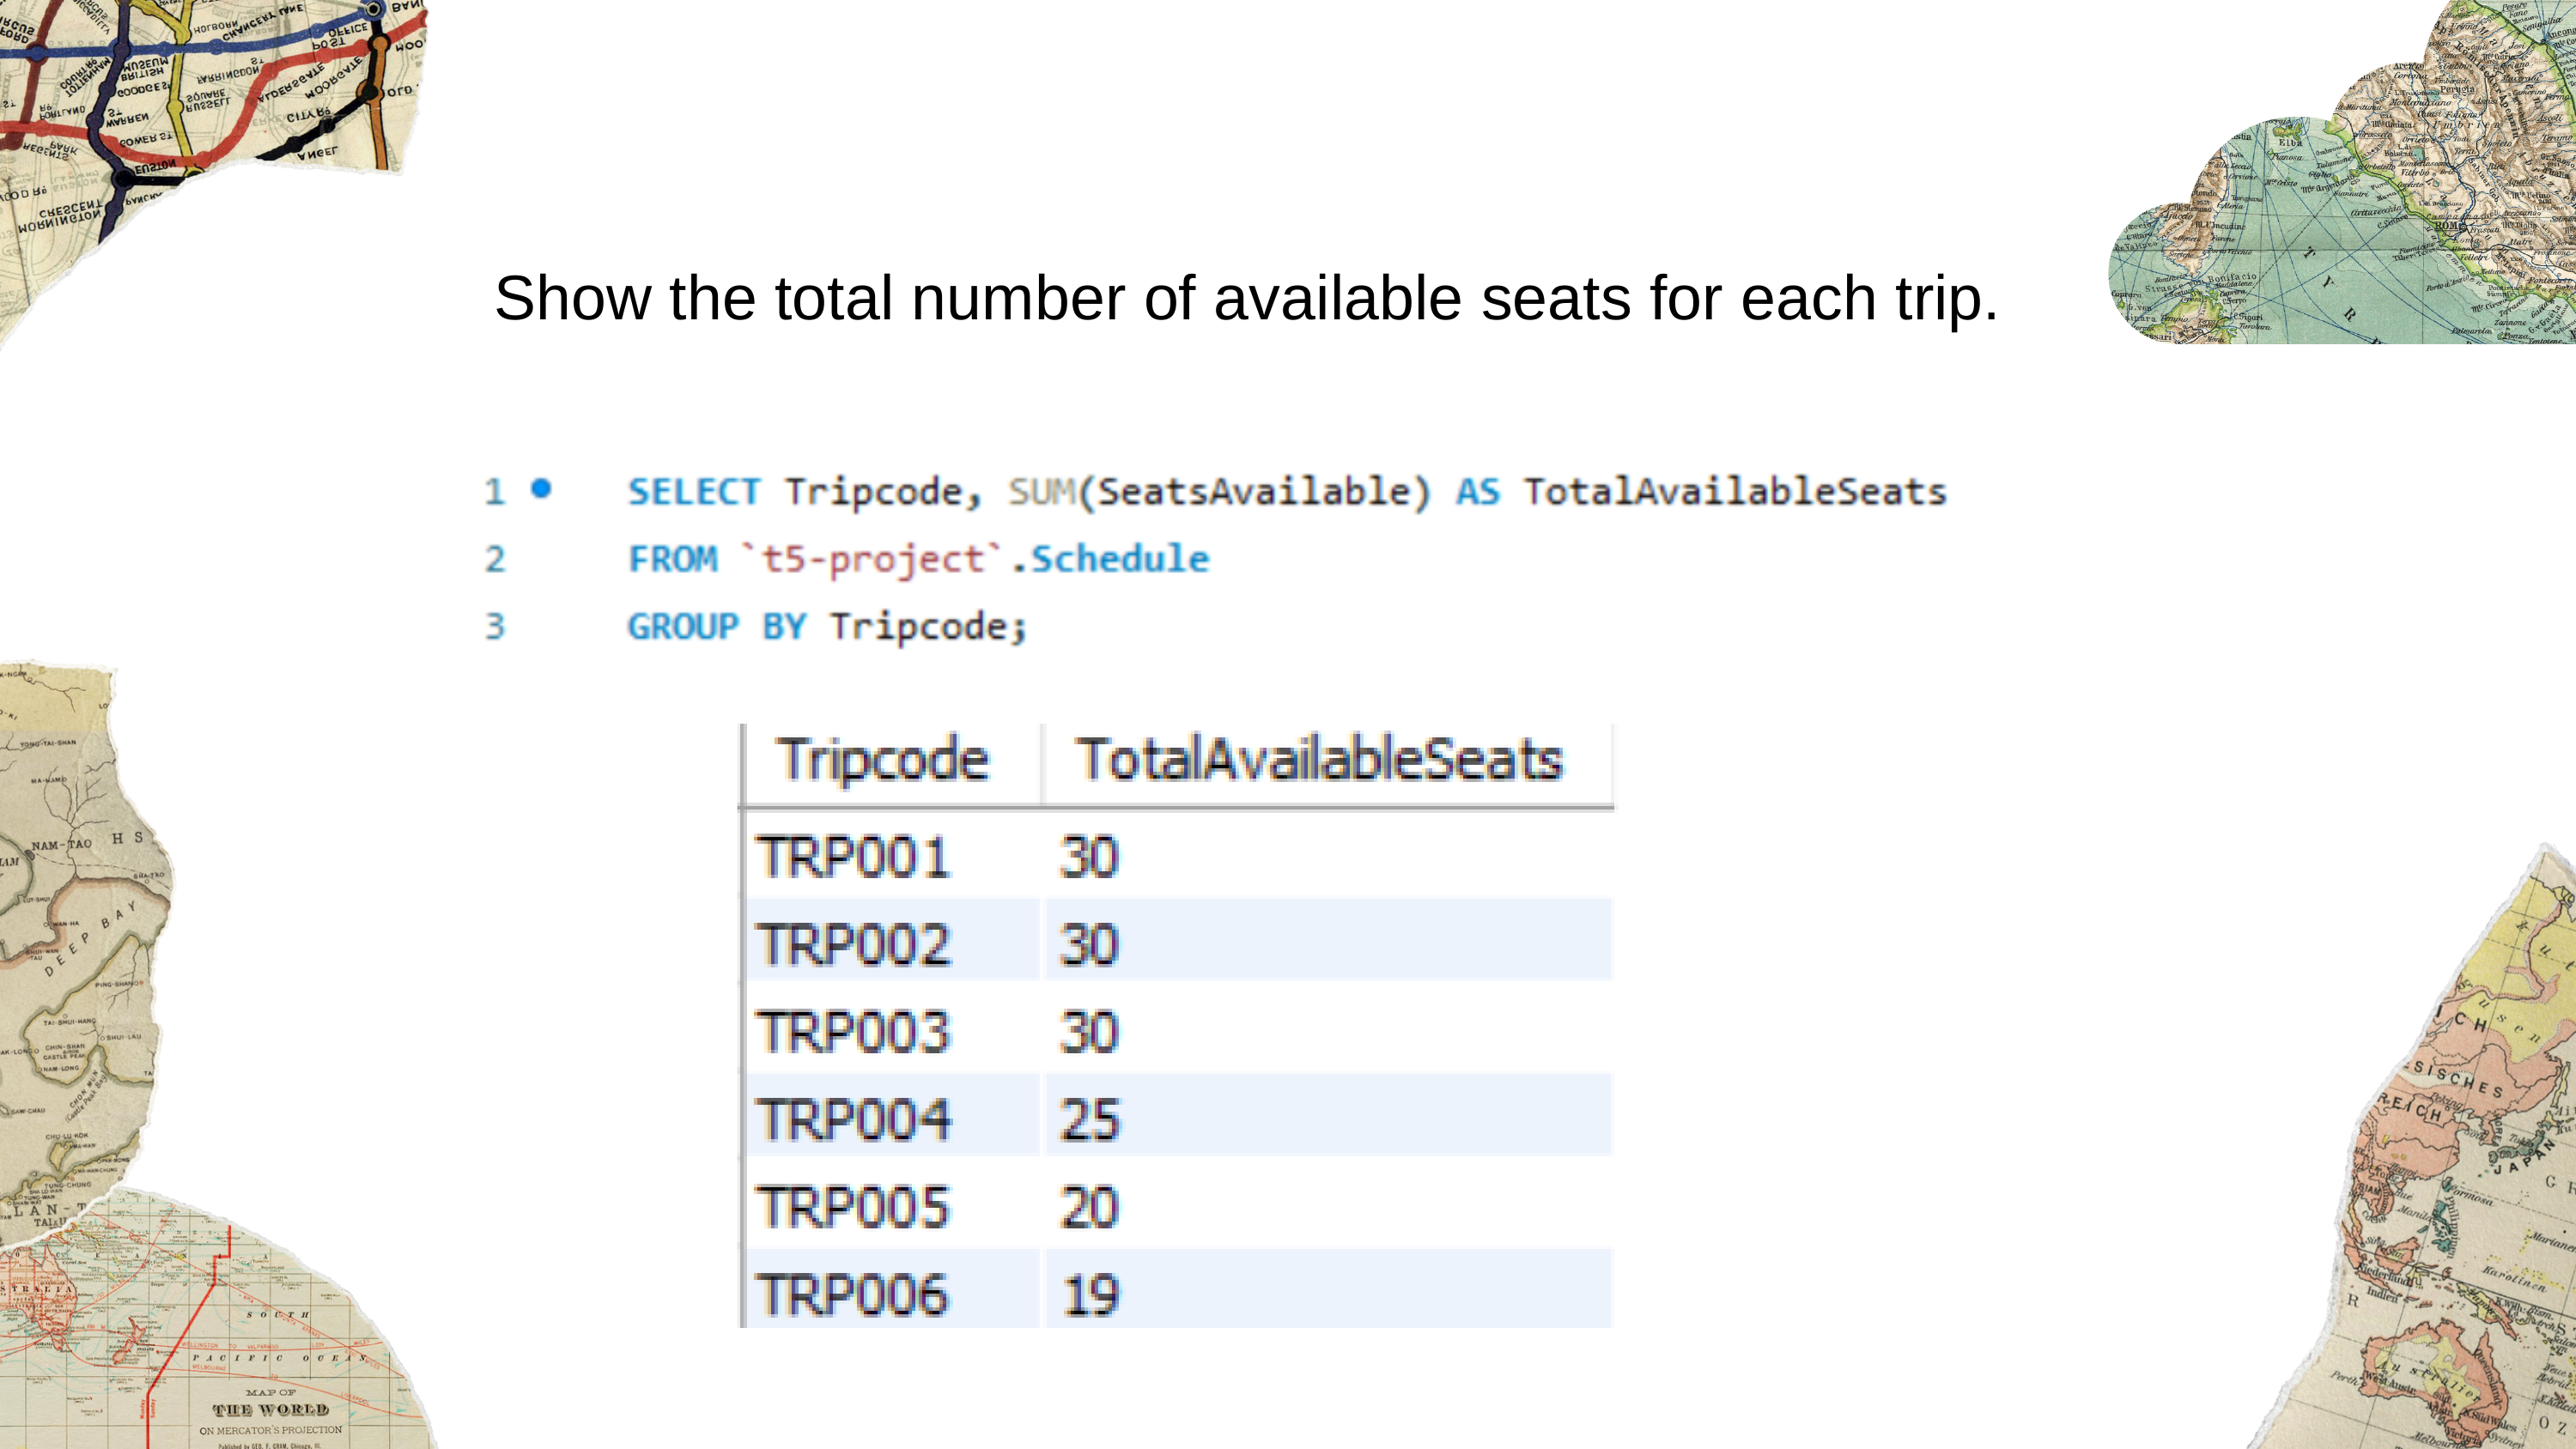

Show the total number of available seats for each trip.